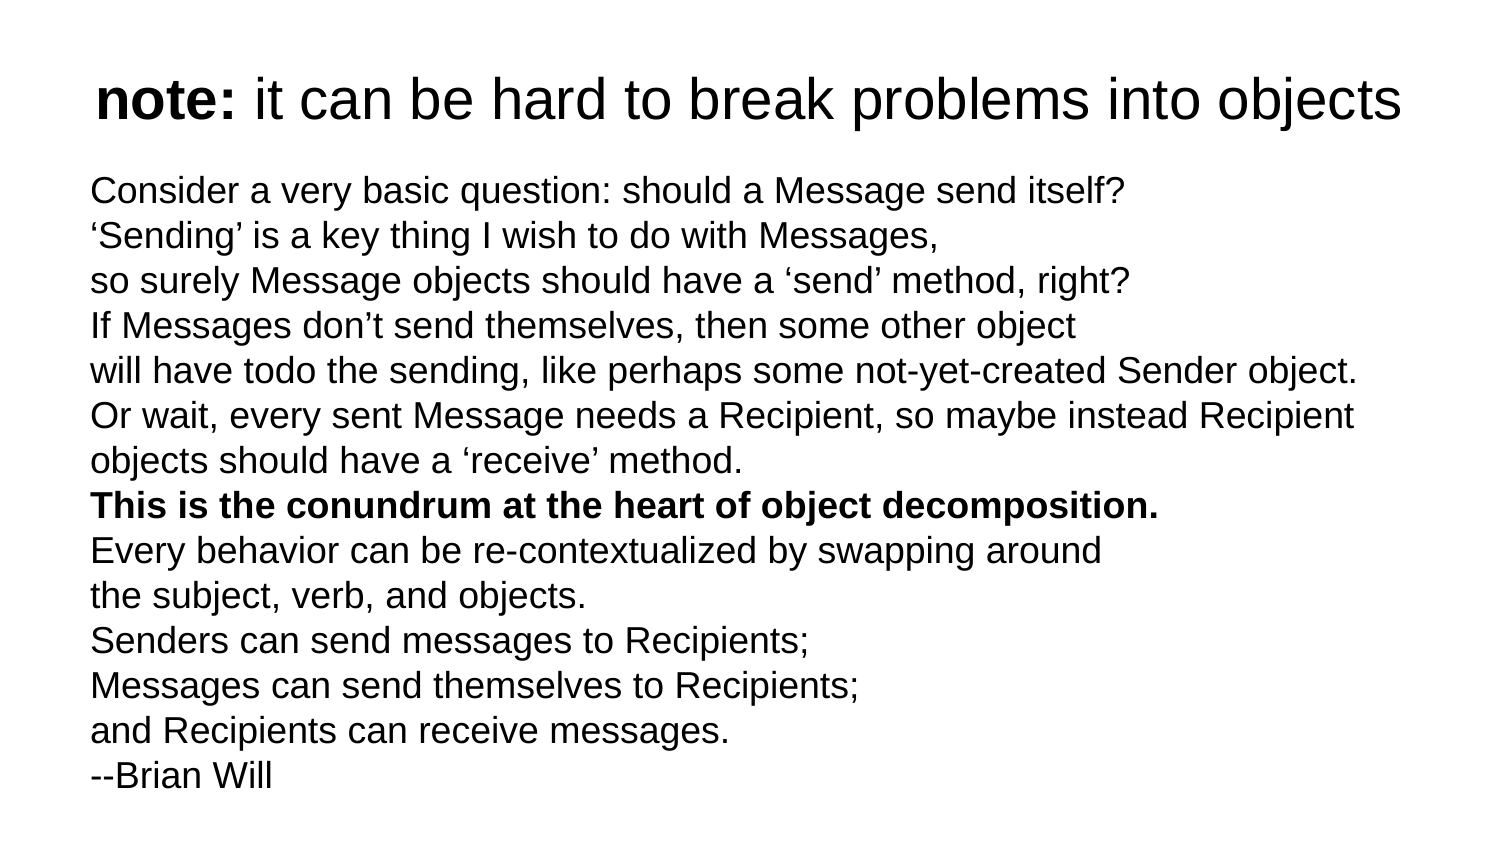

# note: it can be hard to break problems into objects
Consider a very basic question: should a Message send itself?
‘Sending’ is a key thing I wish to do with Messages,
so surely Message objects should have a ‘send’ method, right?
If Messages don’t send themselves, then some other object
will have todo the sending, like perhaps some not-yet-created Sender object.
Or wait, every sent Message needs a Recipient, so maybe instead Recipient objects should have a ‘receive’ method.
This is the conundrum at the heart of object decomposition.
Every behavior can be re-contextualized by swapping around
the subject, verb, and objects.
Senders can send messages to Recipients;
Messages can send themselves to Recipients;
and Recipients can receive messages.
--Brian Will